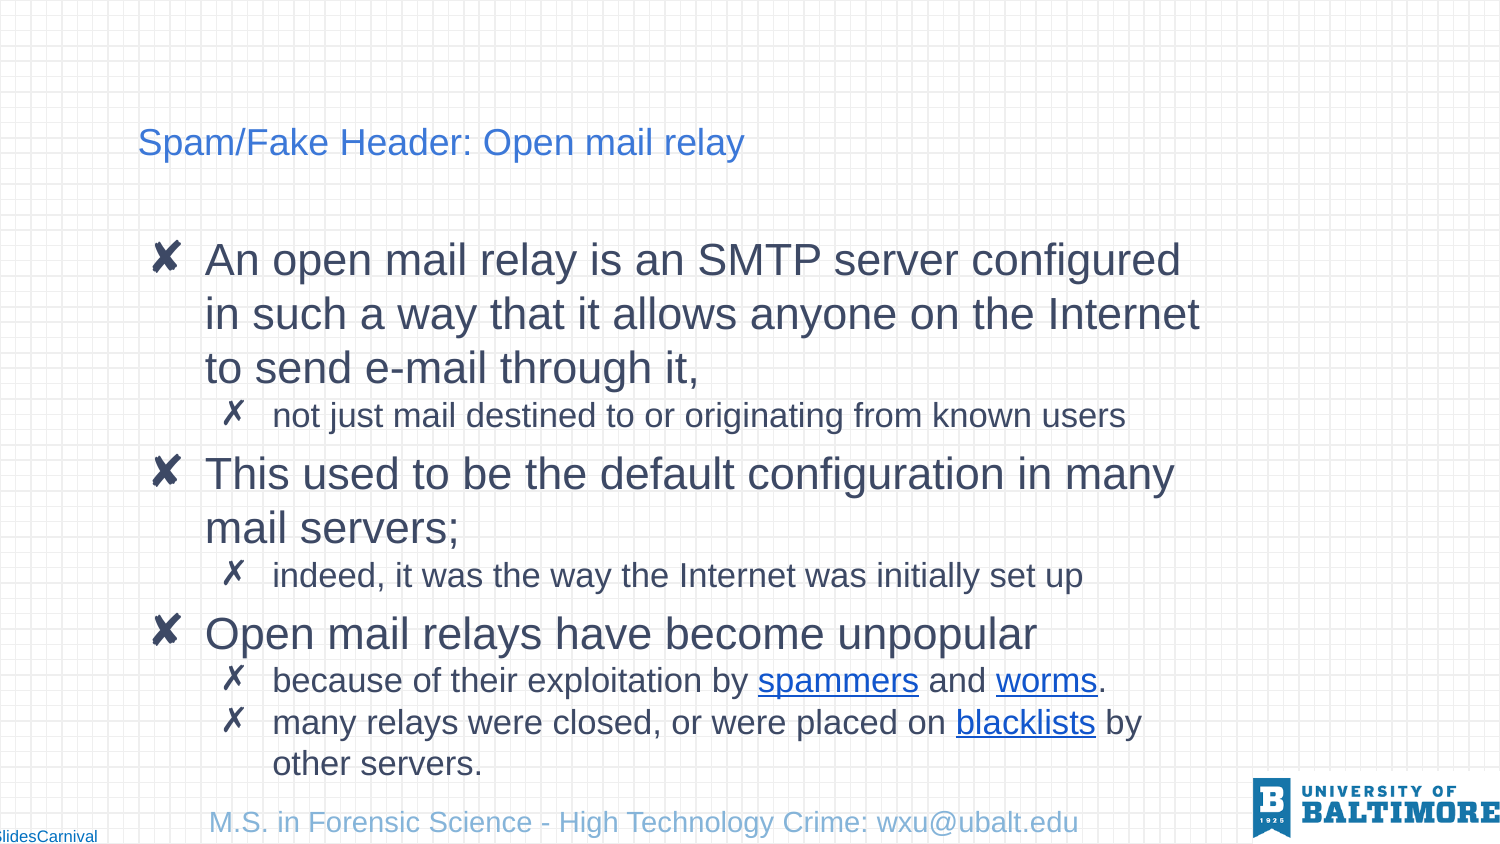

# Spam/Fake Header: Open mail relay
An open mail relay is an SMTP server configured in such a way that it allows anyone on the Internet to send e-mail through it,
not just mail destined to or originating from known users
This used to be the default configuration in many mail servers;
indeed, it was the way the Internet was initially set up
Open mail relays have become unpopular
because of their exploitation by spammers and worms.
many relays were closed, or were placed on blacklists by other servers.